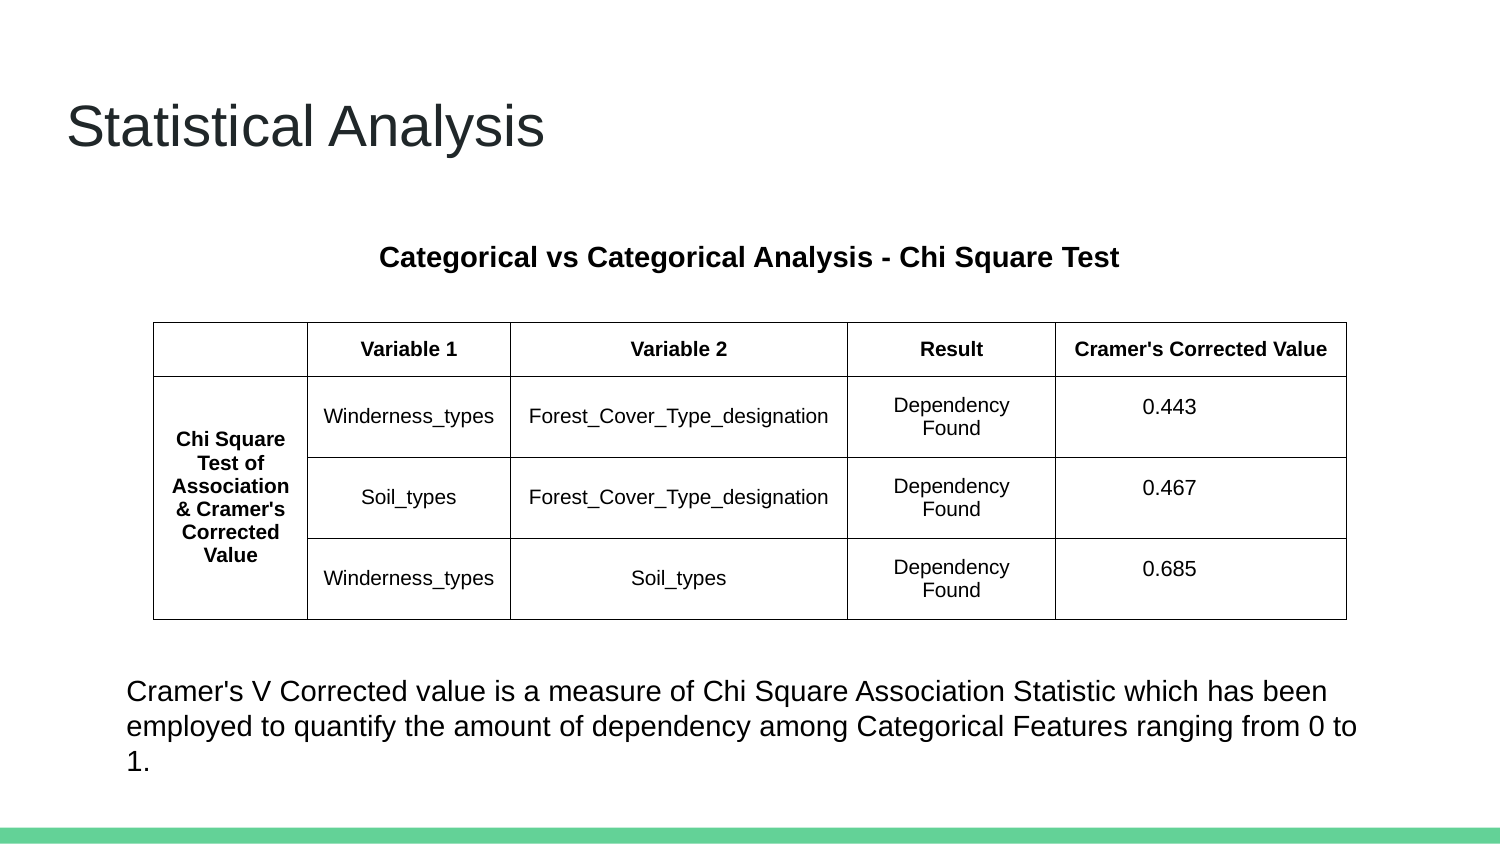

# Statistical Analysis
| Categorical vs Categorical Analysis - Chi Square Test |  |  |  |
| --- | --- | --- | --- |
|  | Variable 1 | Variable 2 | Result | Cramer's Corrected Value |
| --- | --- | --- | --- | --- |
| Chi Square Test of Association & Cramer's Corrected Value | Winderness\_types | Forest\_Cover\_Type\_designation | Dependency Found | 0.443 |
|  | Soil\_types | Forest\_Cover\_Type\_designation | Dependency Found | 0.467 |
|  | Winderness\_types | Soil\_types | Dependency Found | 0.685 |
Cramer's V Corrected value is a measure of Chi Square Association Statistic which has been employed to quantify the amount of dependency among Categorical Features ranging from 0 to 1.